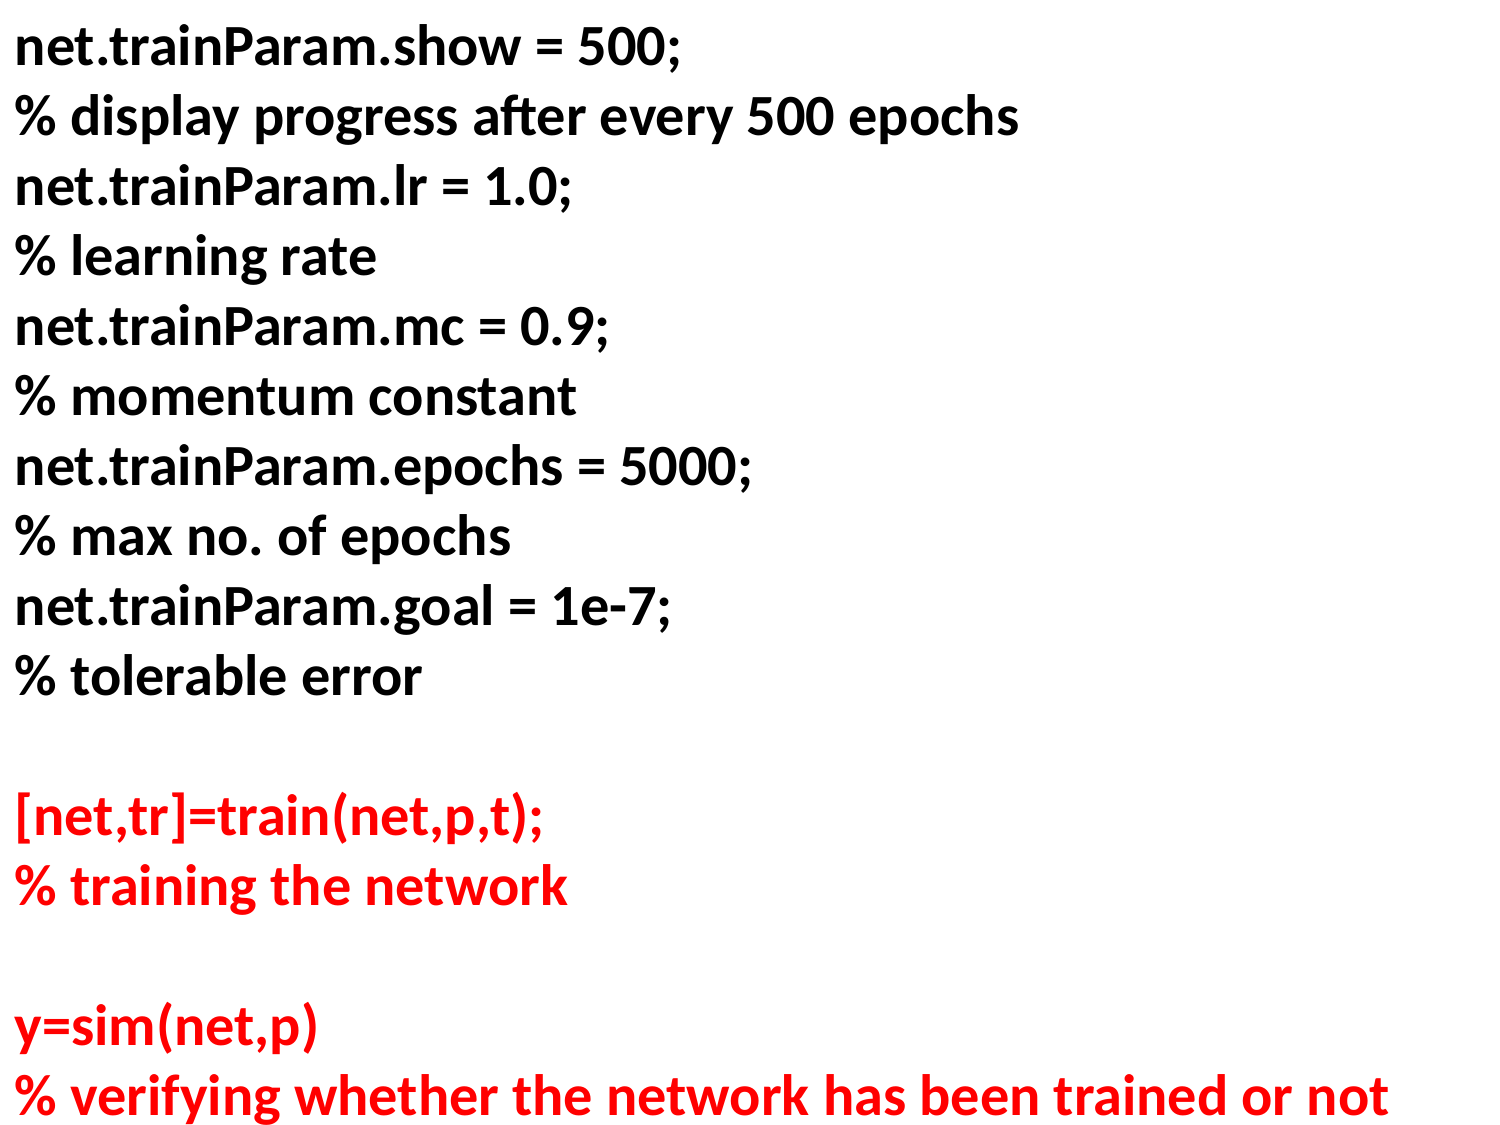

net.trainParam.show = 500;
% display progress after every 500 epochs
net.trainParam.lr = 1.0;
% learning rate
net.trainParam.mc = 0.9;
% momentum constant
net.trainParam.epochs = 5000;
% max no. of epochs
net.trainParam.goal = 1e-7;
% tolerable error

[net,tr]=train(net,p,t);
% training the network

y=sim(net,p)
% verifying whether the network has been trained or not